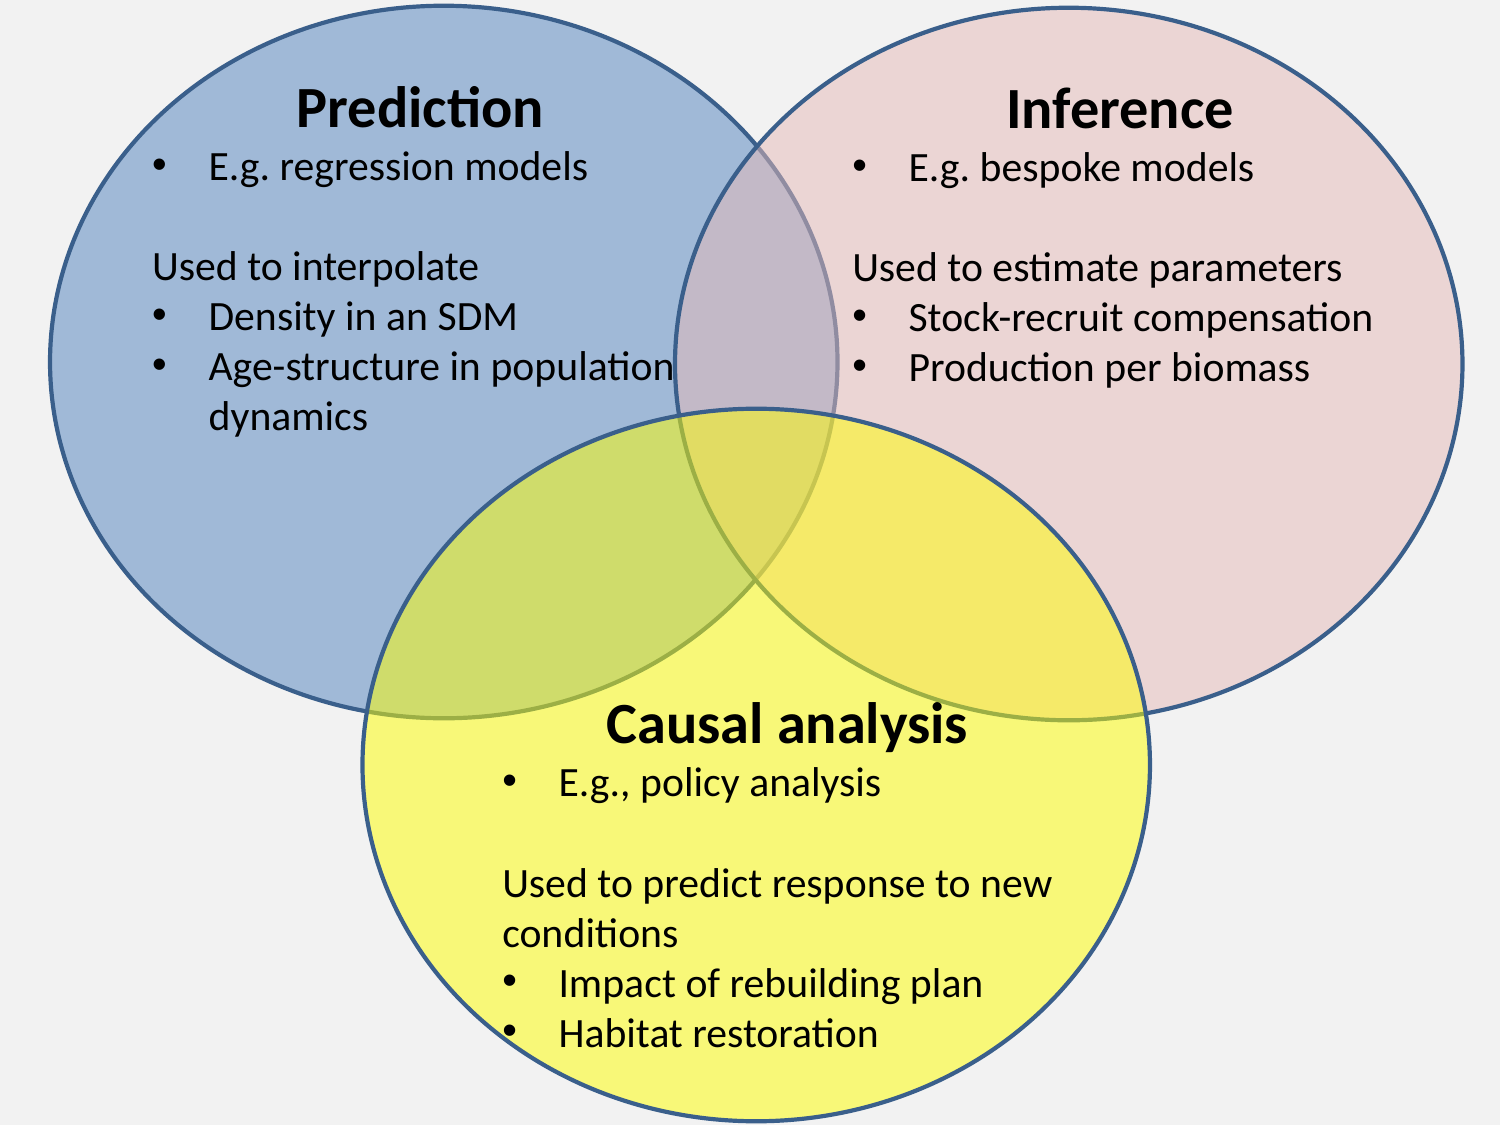

Prediction
E.g. regression models

Used to interpolate
Density in an SDM
Age-structure in population dynamics

Inference
E.g. bespoke models

Used to estimate parameters
Stock-recruit compensation
Production per biomass

Causal analysis
E.g., policy analysis

Used to predict response to new conditions
Impact of rebuilding plan
Habitat restoration